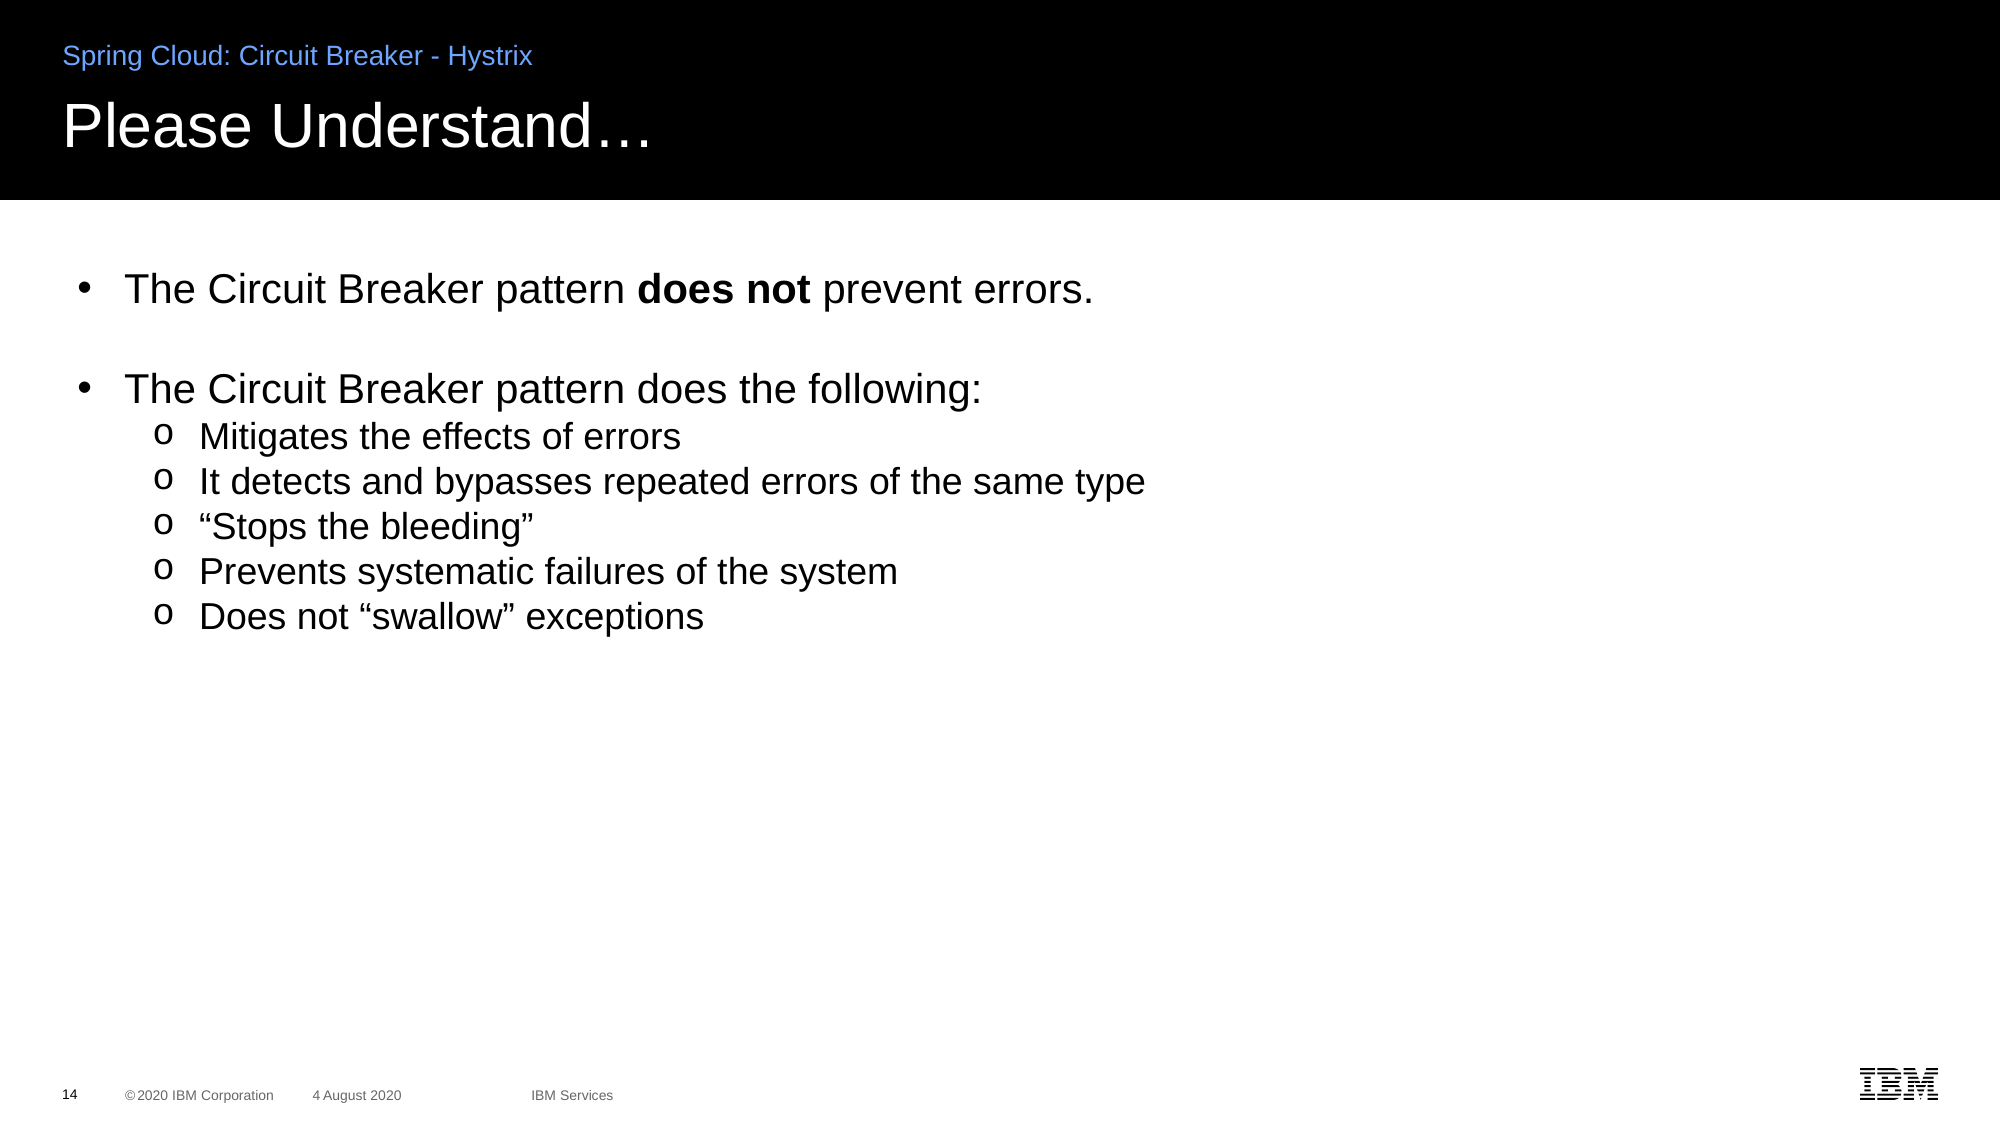

Spring Cloud: Circuit Breaker - Hystrix
# Please Understand…
The Circuit Breaker pattern does not prevent errors.

The Circuit Breaker pattern does the following:
Mitigates the effects of errors
It detects and bypasses repeated errors of the same type
“Stops the bleeding”
Prevents systematic failures of the system
Does not “swallow” exceptions